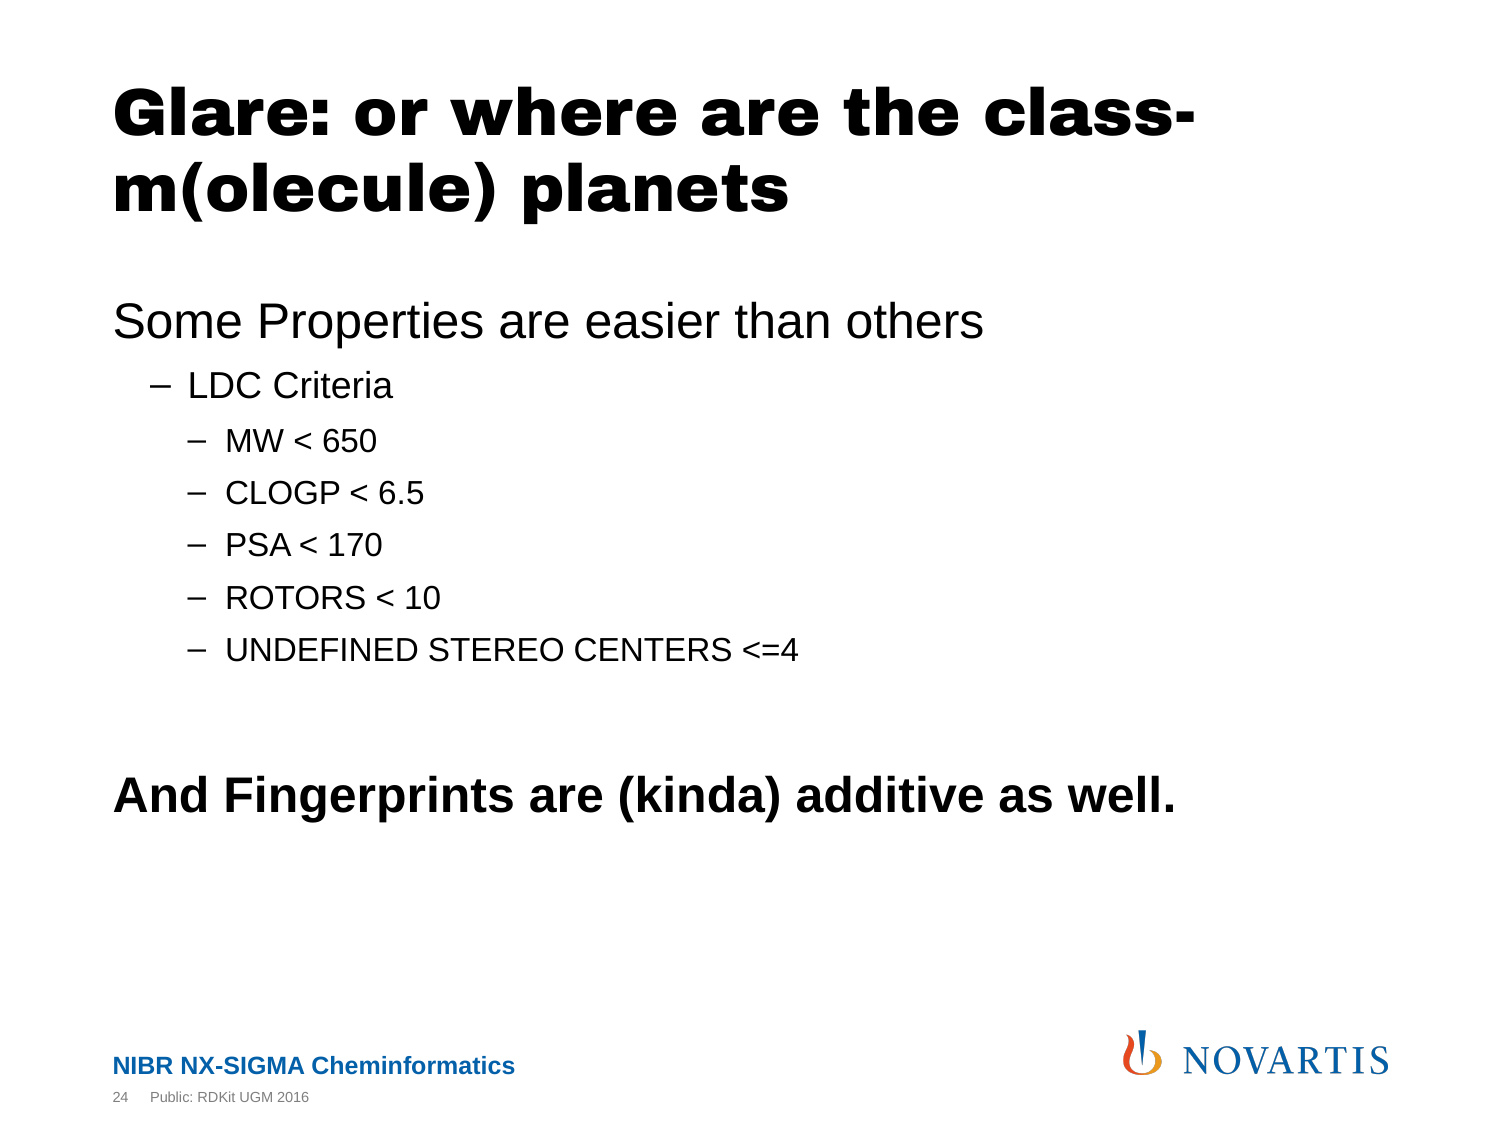

# Glare: or where are the class-m(olecule) planets
Some Properties are easier than others
LDC Criteria
MW < 650
CLOGP < 6.5
PSA < 170
ROTORS < 10
UNDEFINED STEREO CENTERS <=4

And Fingerprints are (kinda) additive as well.

24
Public: RDKit UGM 2016